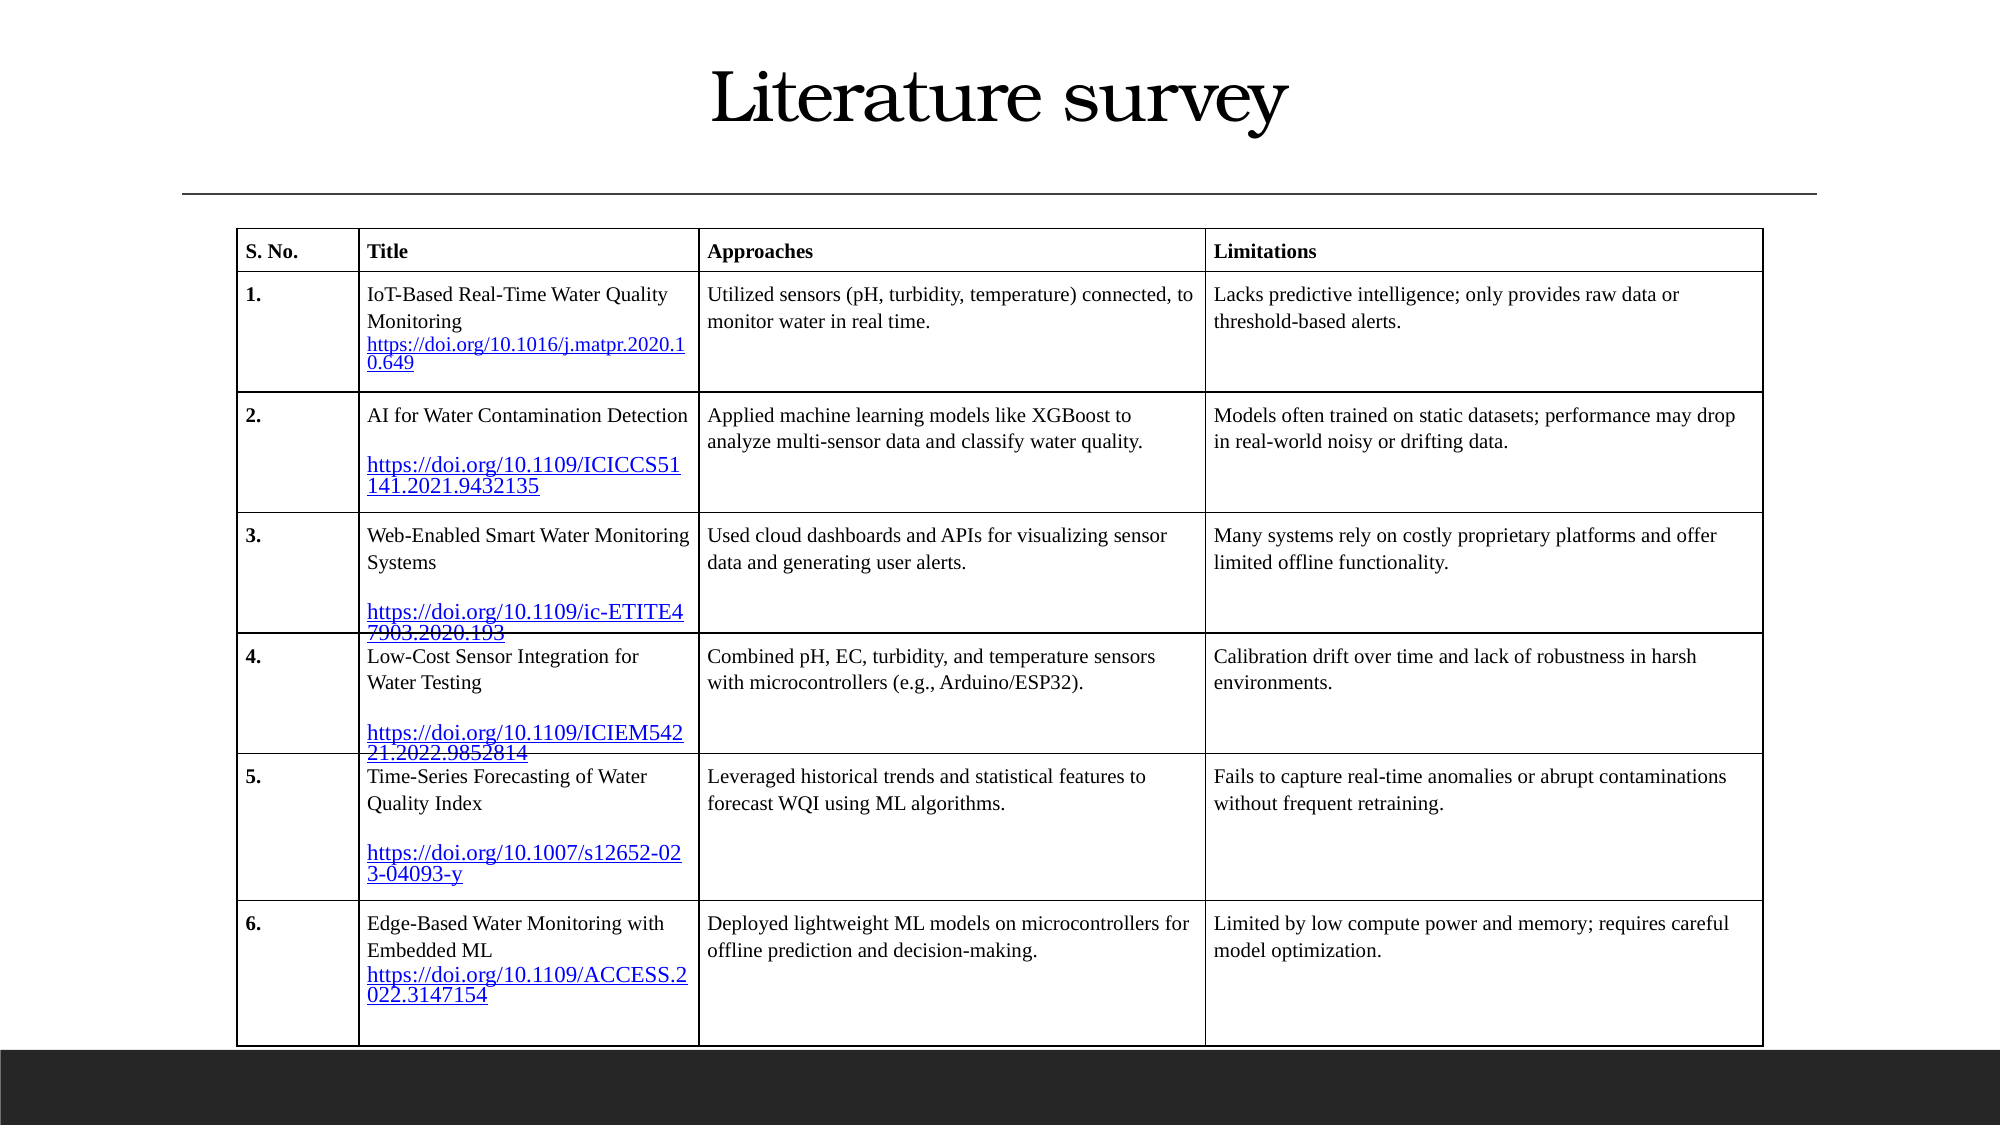

# Literature survey
| S. No. | Title | Approaches | Limitations |
| --- | --- | --- | --- |
| 1. | IoT-Based Real-Time Water Quality Monitoring https://doi.org/10.1016/j.matpr.2020.10.649 | Utilized sensors (pH, turbidity, temperature) connected, to monitor water in real time. | Lacks predictive intelligence; only provides raw data or threshold-based alerts. |
| 2. | AI for Water Contamination Detection  https://doi.org/10.1109/ICICCS51141.2021.9432135 | Applied machine learning models like XGBoost to analyze multi-sensor data and classify water quality. | Models often trained on static datasets; performance may drop in real-world noisy or drifting data. |
| 3. | Web-Enabled Smart Water Monitoring Systems  https://doi.org/10.1109/ic-ETITE47903.2020.193 | Used cloud dashboards and APIs for visualizing sensor data and generating user alerts. | Many systems rely on costly proprietary platforms and offer limited offline functionality. |
| 4. | Low-Cost Sensor Integration for Water Testing  https://doi.org/10.1109/ICIEM54221.2022.9852814 | Combined pH, EC, turbidity, and temperature sensors with microcontrollers (e.g., Arduino/ESP32). | Calibration drift over time and lack of robustness in harsh environments. |
| 5. | Time-Series Forecasting of Water Quality Index  https://doi.org/10.1007/s12652-023-04093-y | Leveraged historical trends and statistical features to forecast WQI using ML algorithms. | Fails to capture real-time anomalies or abrupt contaminations without frequent retraining. |
| 6. | Edge-Based Water Monitoring with Embedded ML https://doi.org/10.1109/ACCESS.2022.3147154 | Deployed lightweight ML models on microcontrollers for offline prediction and decision-making. | Limited by low compute power and memory; requires careful model optimization. |